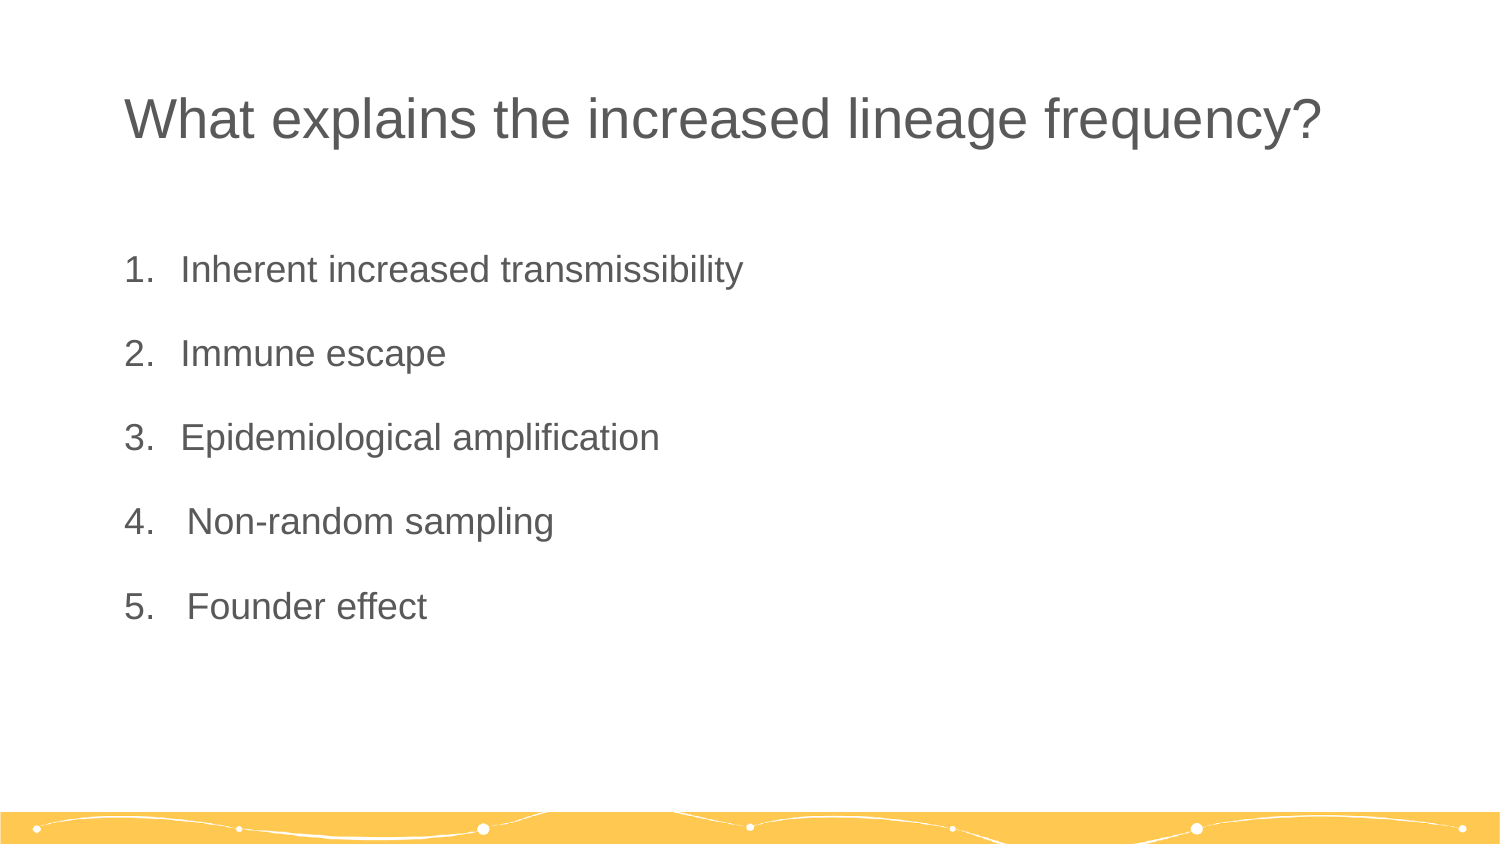

# What explains the increased lineage frequency?
Inherent increased transmissibility
Immune escape
Epidemiological amplification
Non-random sampling
Founder effect
Unseen confounders